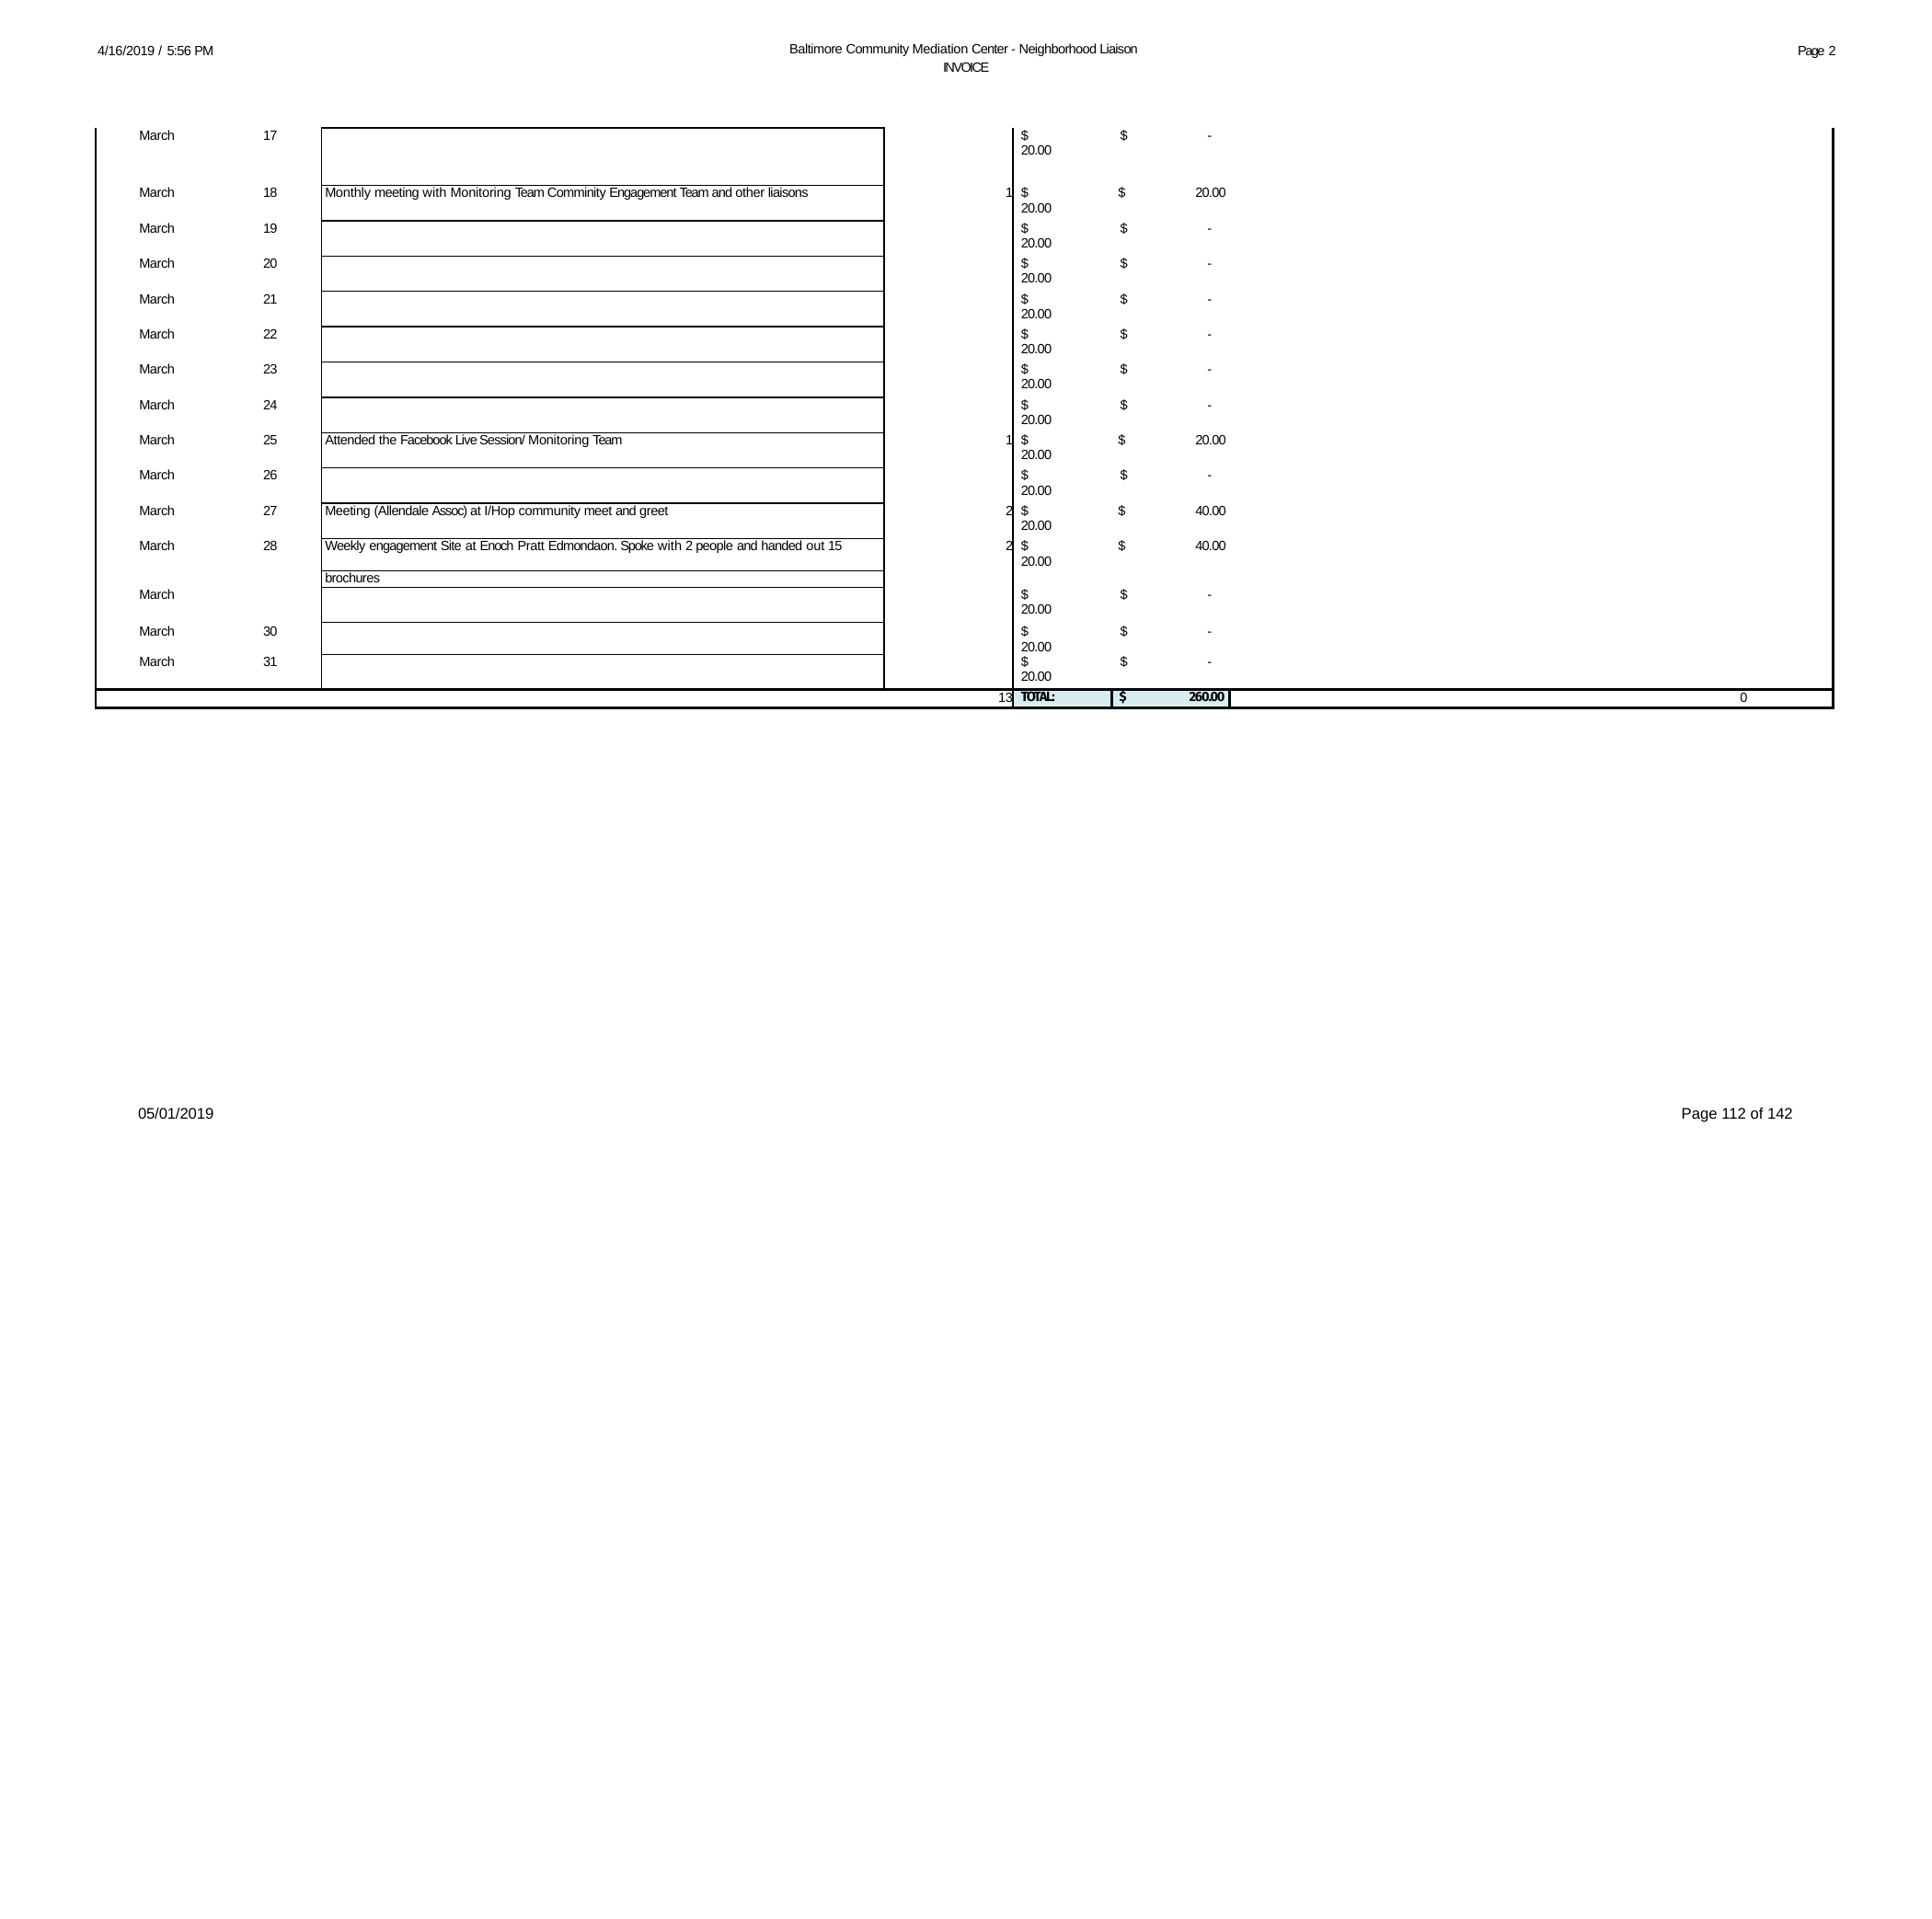

Baltimore Community Mediation Center - Neighborhood Liaison  INVOICE
4/16/2019 / 5:56 PM
Page 2
| March | 17 |  |  | $ 20.00 | $ - |  |
| --- | --- | --- | --- | --- | --- | --- |
| March | 18 | Monthly meeting with Monitoring Team Comminity Engagement Team and other liaisons | 1 | $ 20.00 | $ 20.00 |  |
| March | 19 |  |  | $ 20.00 | $ - |  |
| March | 20 |  |  | $ 20.00 | $ - |  |
| March | 21 |  |  | $ 20.00 | $ - |  |
| March | 22 |  |  | $ 20.00 | $ - |  |
| March | 23 |  |  | $ 20.00 | $ - |  |
| March | 24 |  |  | $ 20.00 | $ - |  |
| March | 25 | Attended the Facebook Live Session/ Monitoring Team | 1 | $ 20.00 | $ 20.00 |  |
| March | 26 |  |  | $ 20.00 | $ - |  |
| March | 27 | Meeting (Allendale Assoc) at I/Hop community meet and greet | 2 | $ 20.00 | $ 40.00 |  |
| March | 28 | Weekly engagement Site at Enoch Pratt Edmondaon. Spoke with 2 people and handed out 15 | 2 | $ 20.00 | $ 40.00 |  |
|  |  | brochures |  |  |  |  |
| March |  |  |  | $ 20.00 | $ - |  |
| March | 30 |  |  | $ 20.00 | $ - |  |
| March | 31 |  |  | $ 20.00 | $ - |  |
| 13 |  |  |  | TOTAL: | $ 260.00 | 0 |
05/01/2019
Page 112 of 142